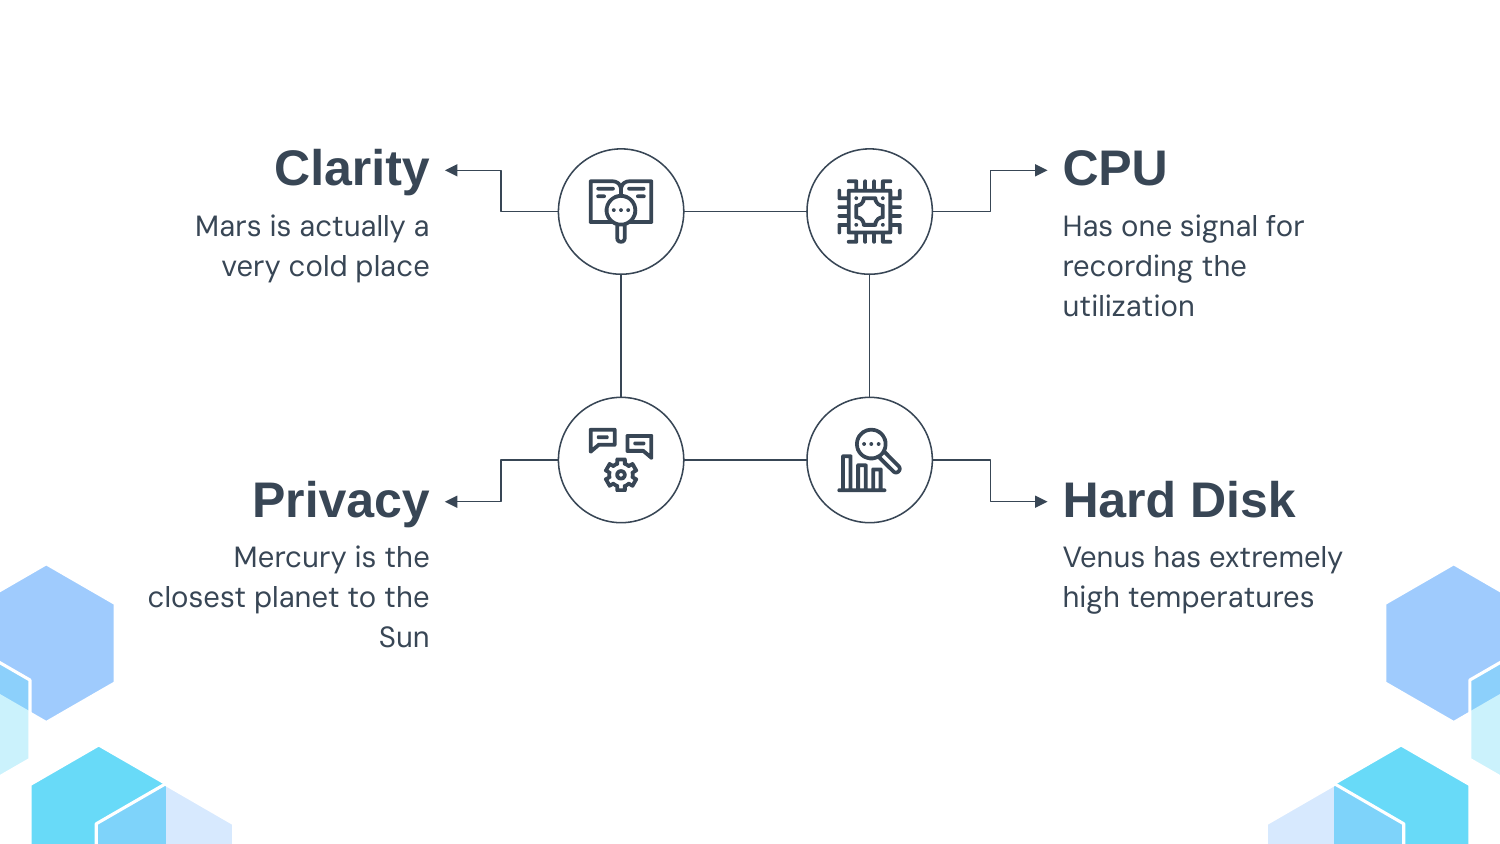

Clarity
CPU

Mars is actually a very cold place
Has one signal for recording the utilization

Hard Disk
Privacy
Venus has extremely high temperatures
Mercury is the closest planet to the Sun